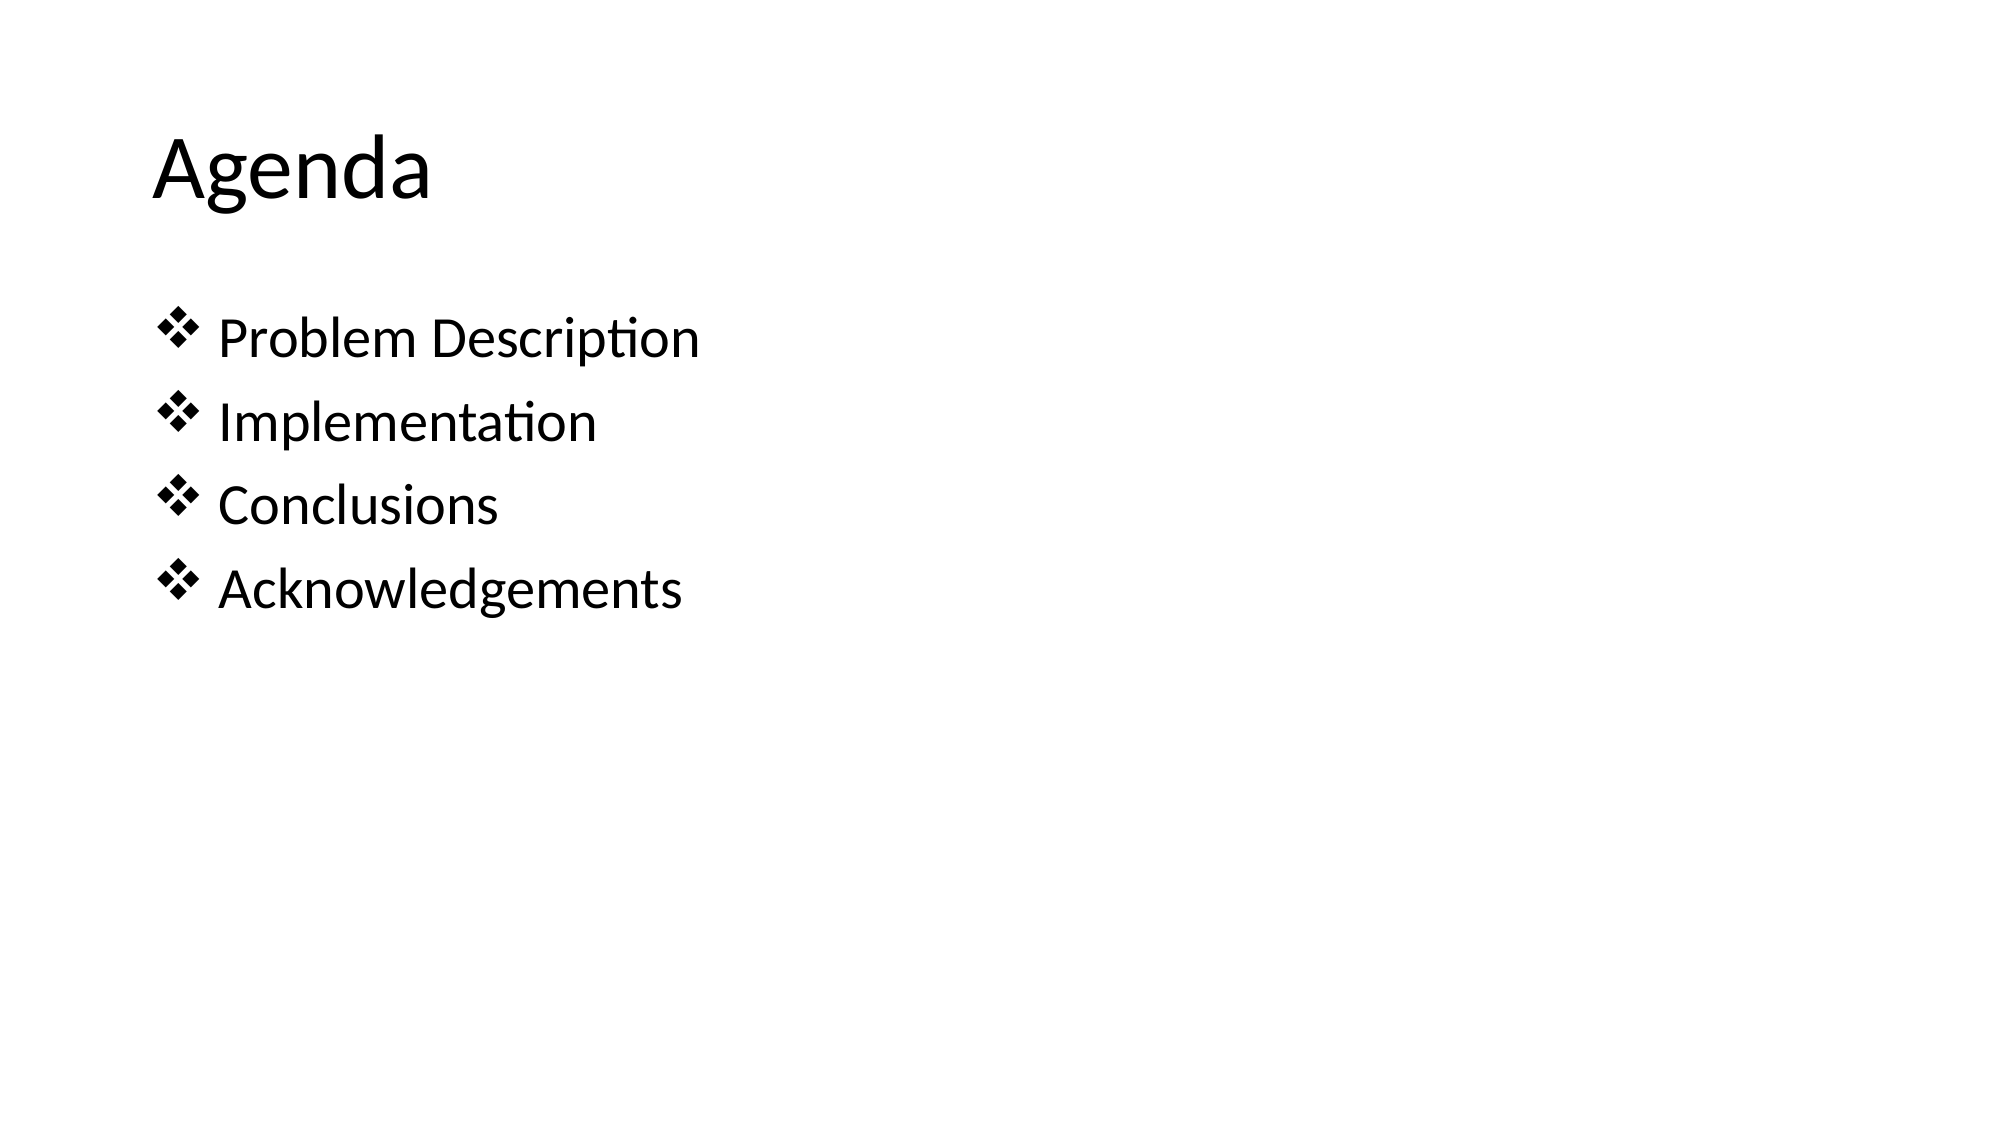

# Agenda
 Problem Description
 Implementation
 Conclusions
 Acknowledgements